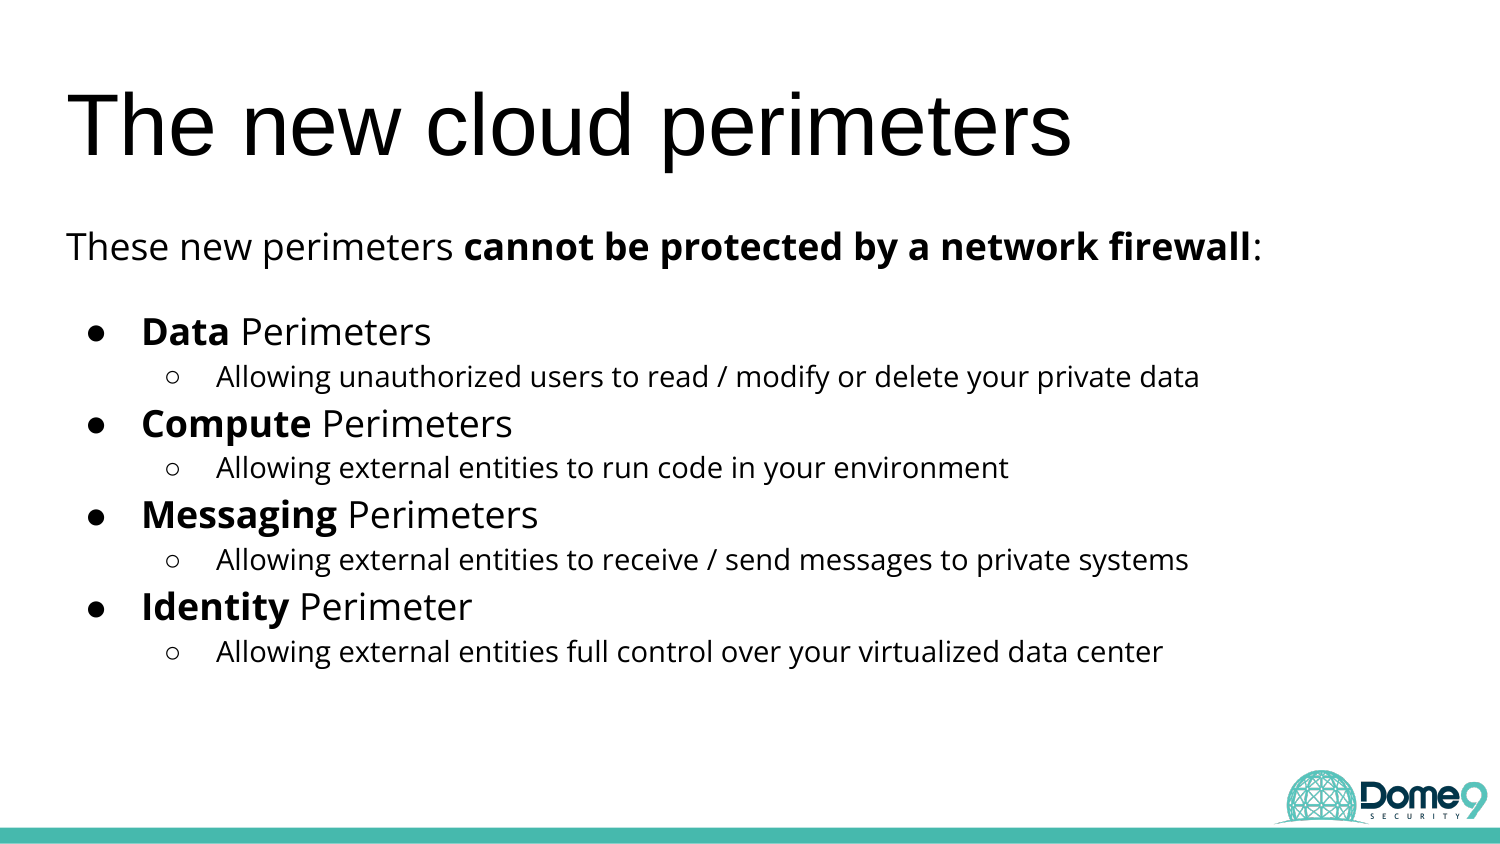

# The new cloud perimeters
These new perimeters cannot be protected by a network firewall:
Data Perimeters
Allowing unauthorized users to read / modify or delete your private data
Compute Perimeters
Allowing external entities to run code in your environment
Messaging Perimeters
Allowing external entities to receive / send messages to private systems
Identity Perimeter
Allowing external entities full control over your virtualized data center